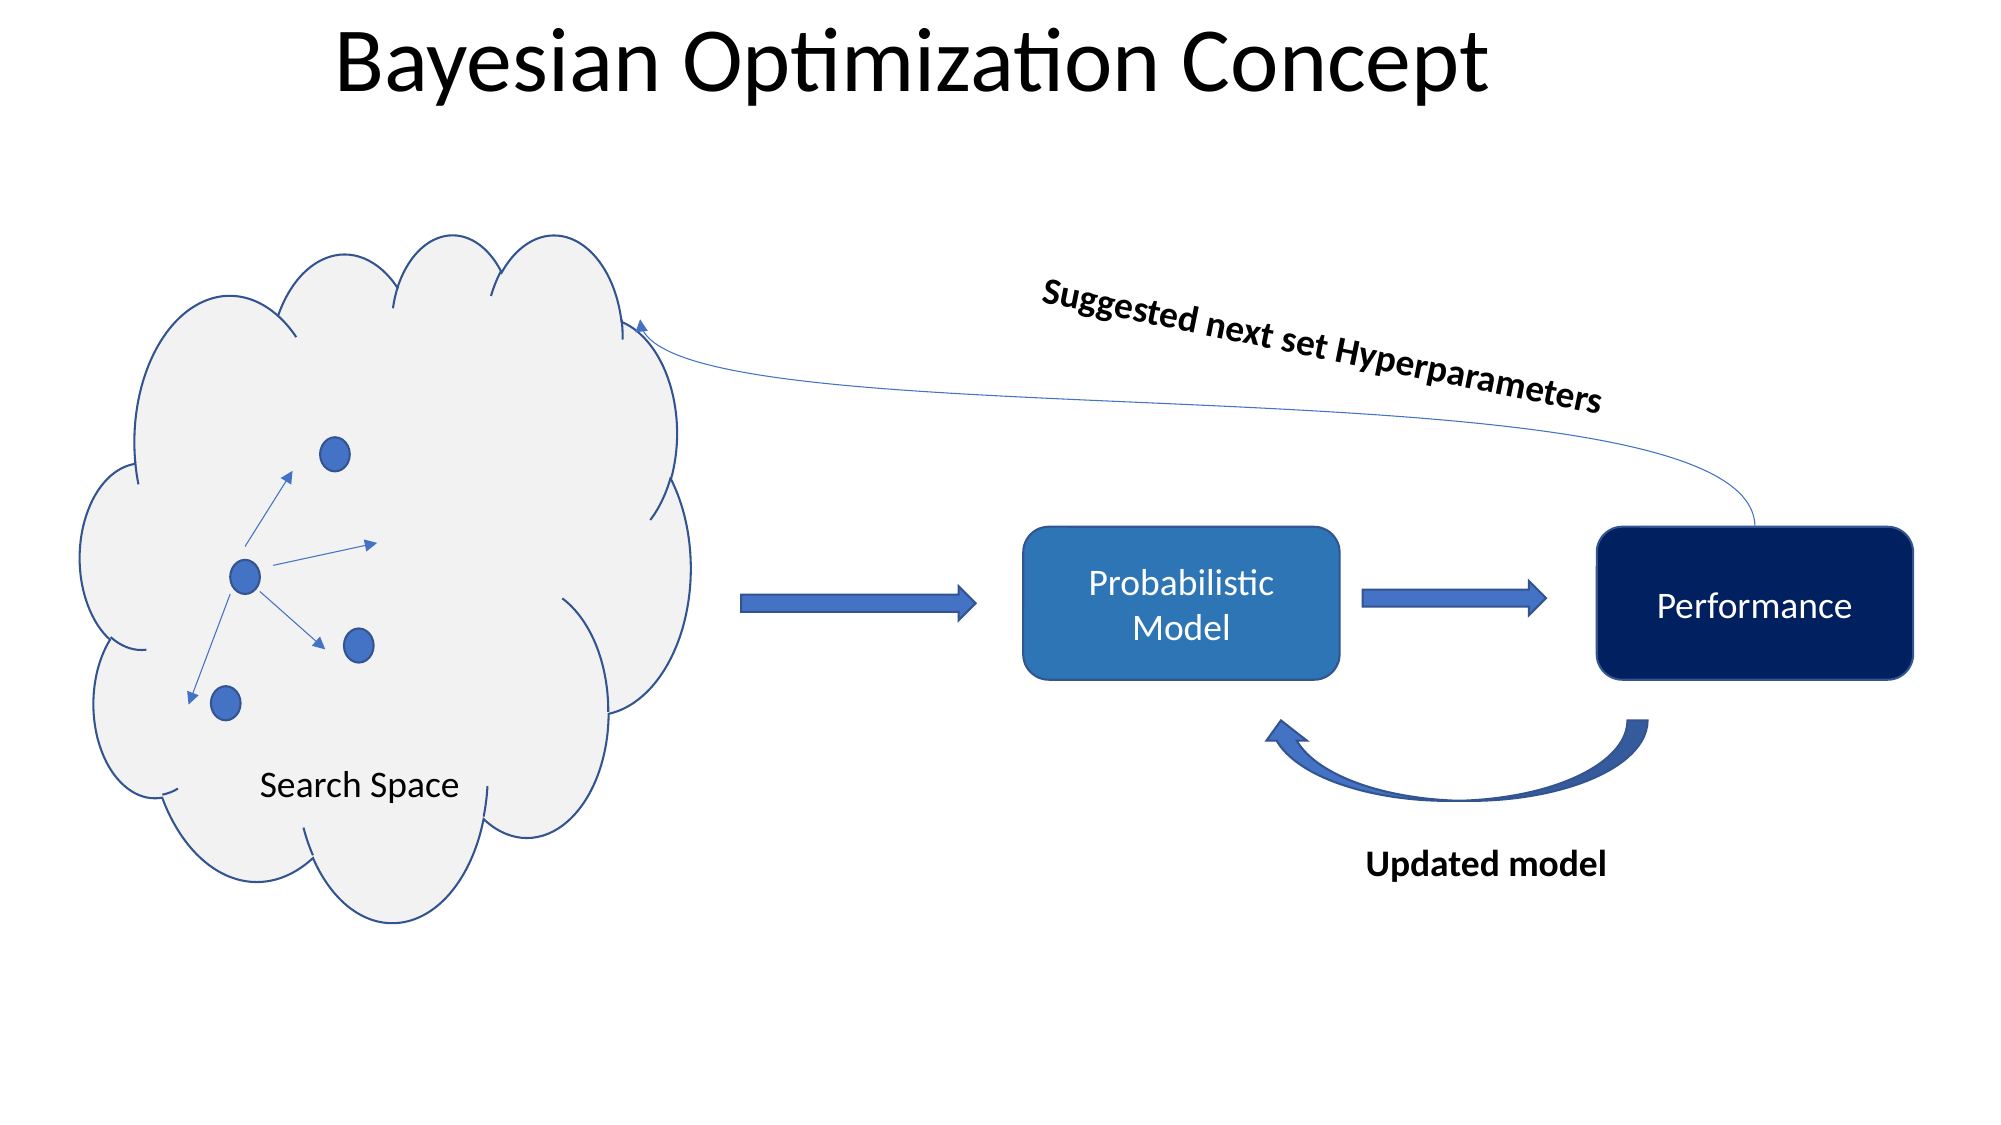

# Bayesian Optimization Concept

Suggested next set Hyperparameters

Probabilistic Model
Performance

Search Space
Updated model